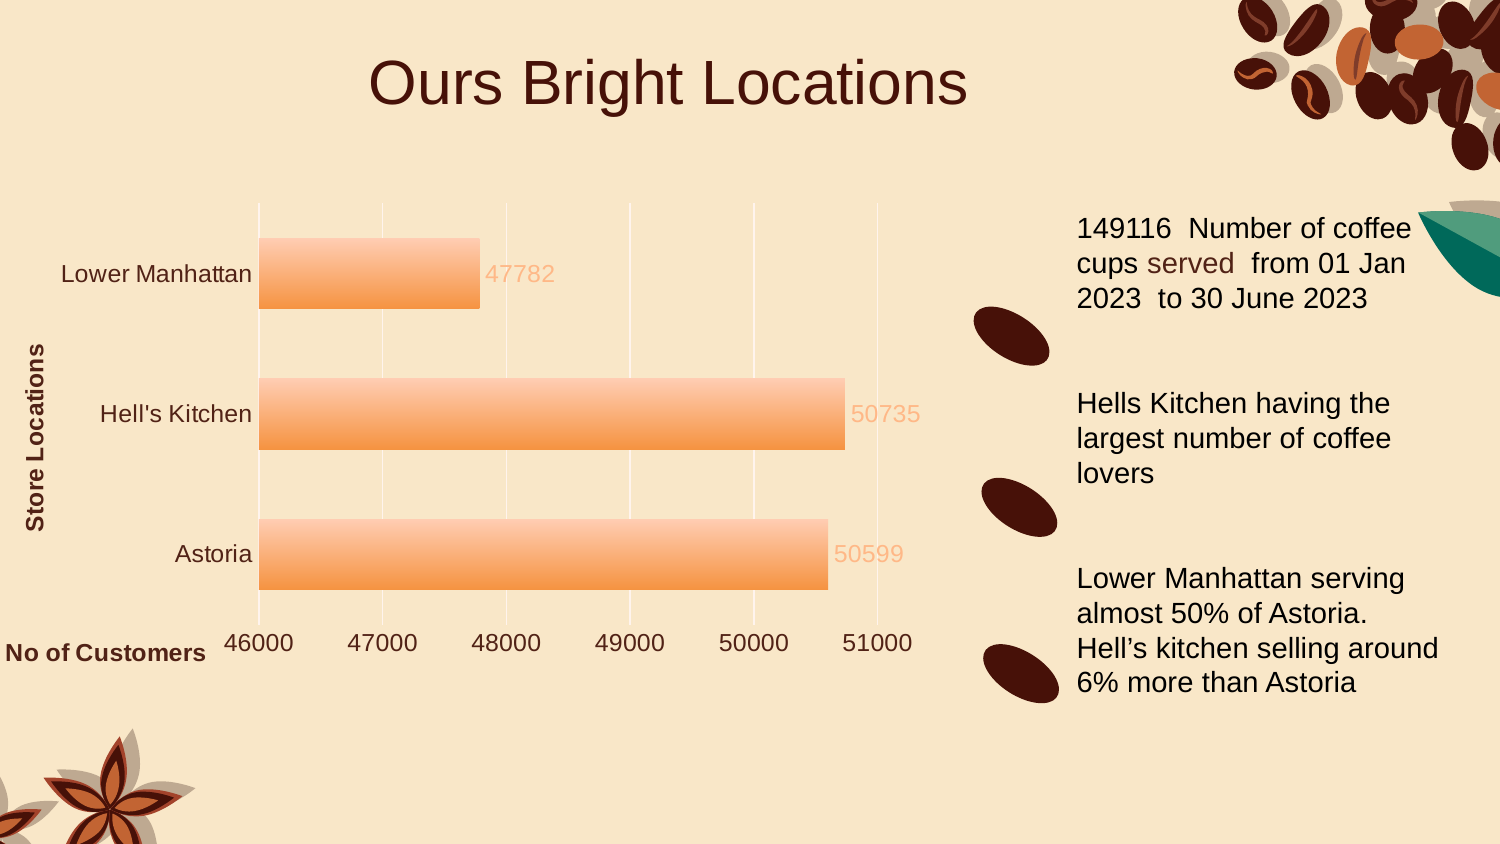

# Ours Bright Locations

### Chart

| Category | Total |
|---|---|
| Astoria | 50599.0 |
| Hell's Kitchen | 50735.0 |
| Lower Manhattan | 47782.0 |
149116  Number of coffee cups served  from 01 Jan 2023  to 30 June 2023

Hells Kitchen having the largest number of coffee lovers

Lower Manhattan serving almost 50% of Astoria.  Hell’s kitchen selling around 6% more than Astoria